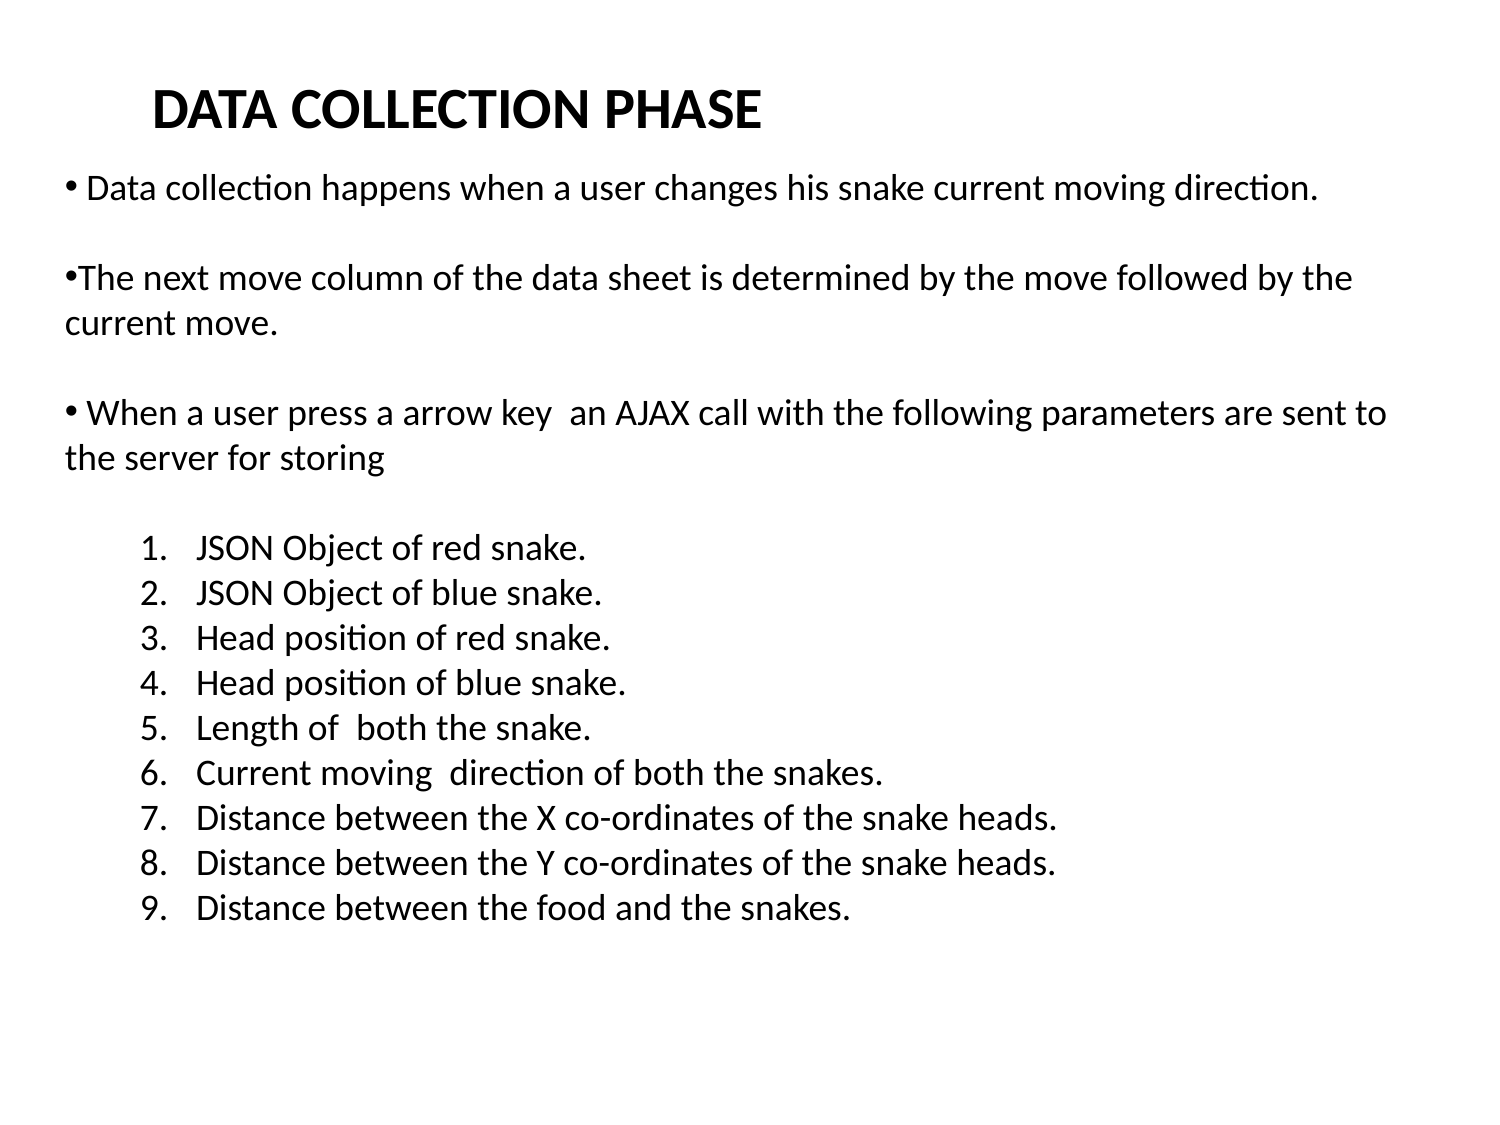

DATA COLLECTION PHASE
 Data collection happens when a user changes his snake current moving direction.

The next move column of the data sheet is determined by the move followed by the current move.

 When a user press a arrow key  an AJAX call with the following parameters are sent to the server for storing

JSON Object of red snake.
JSON Object of blue snake.
Head position of red snake.
Head position of blue snake.
Length of  both the snake.
Current moving  direction of both the snakes.
Distance between the X co-ordinates of the snake heads.
Distance between the Y co-ordinates of the snake heads.
Distance between the food and the snakes.